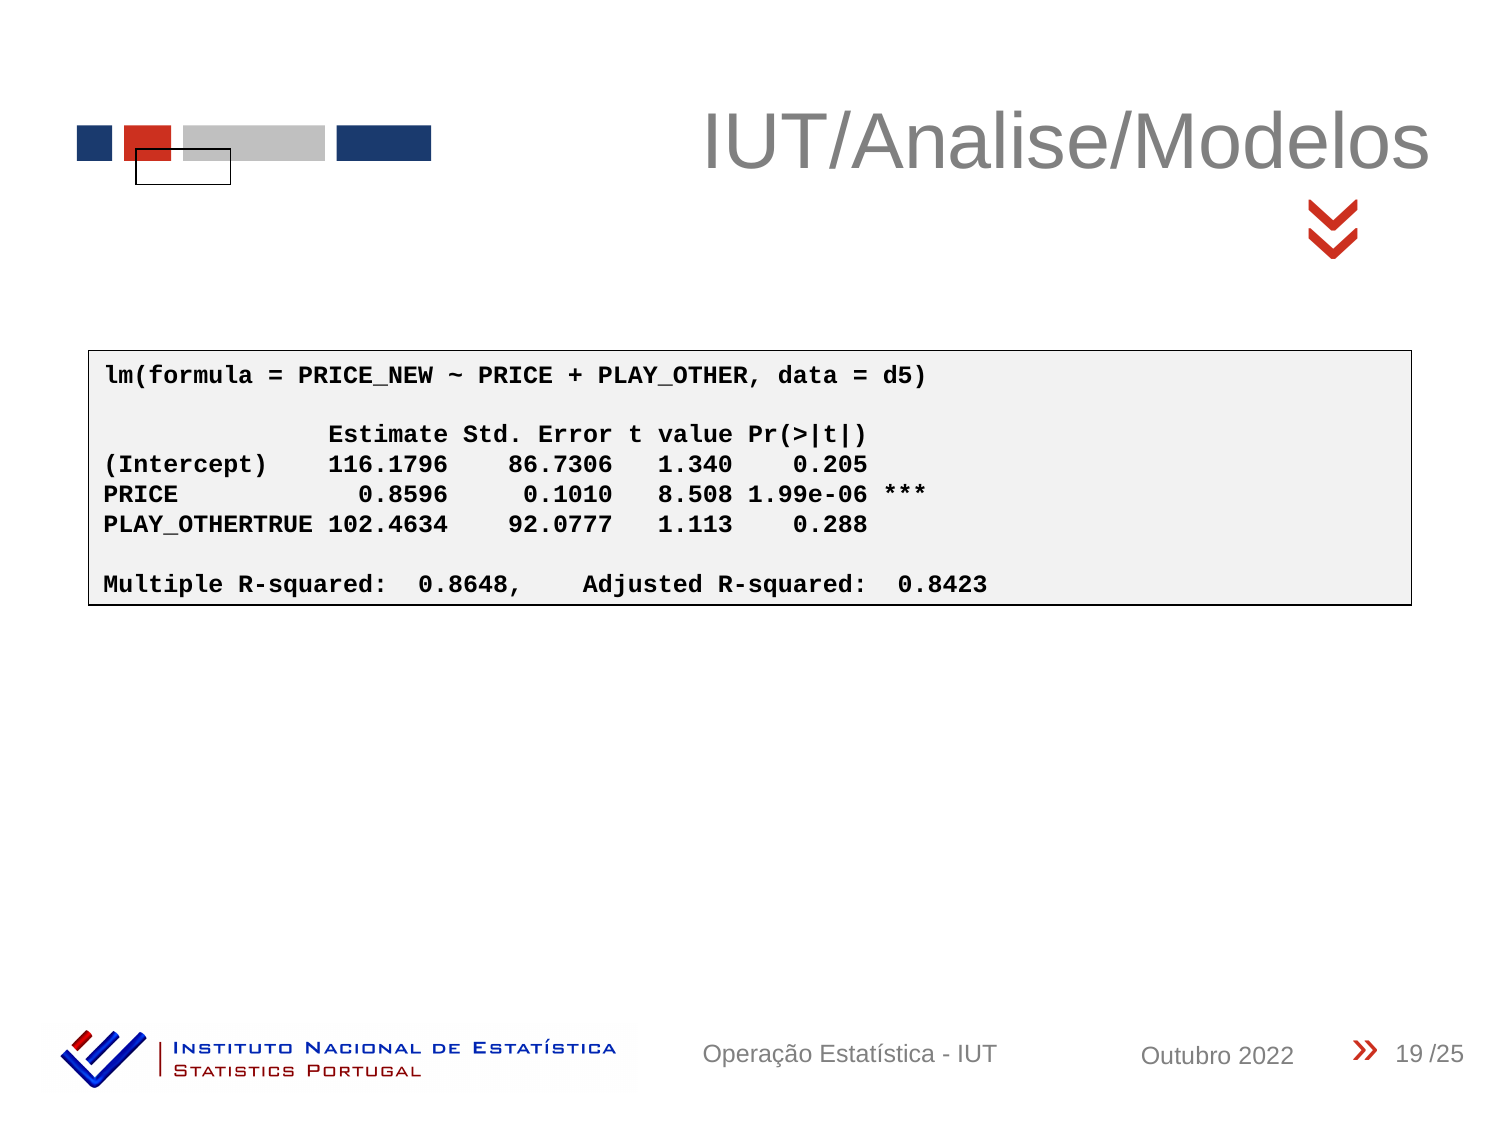

IUT/Analise/Modelos
«
lm(formula = PRICE_NEW ~ PRICE + PLAY_OTHER, data = d5)

               Estimate Std. Error t value Pr(>|t|)
(Intercept)    116.1796    86.7306   1.340    0.205
PRICE            0.8596     0.1010   8.508 1.99e-06 ***
PLAY_OTHERTRUE 102.4634    92.0777   1.113    0.288

Multiple R-squared:  0.8648,    Adjusted R-squared:  0.8423
19